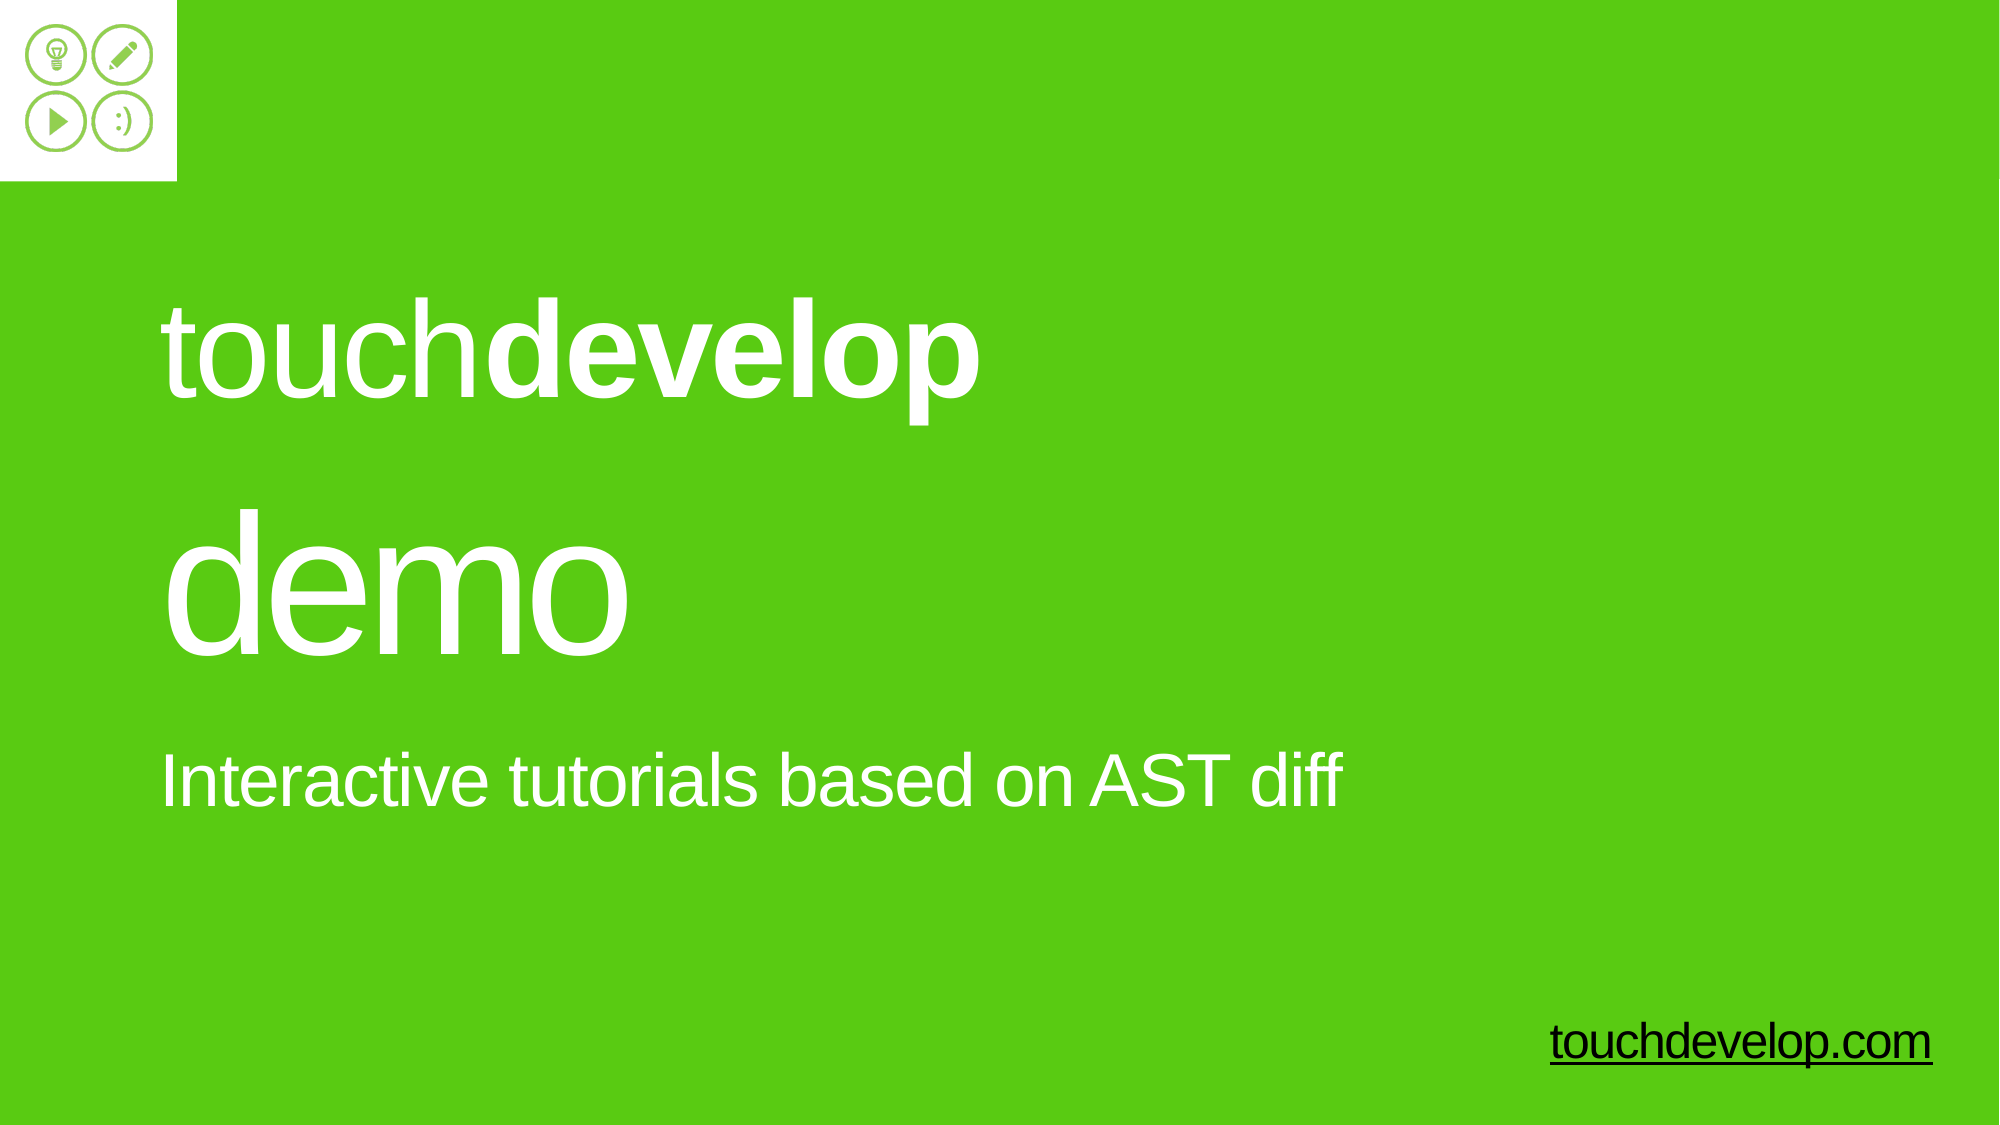

touchdevelop
demo
Interactive tutorials based on AST diff

touchdevelop.com